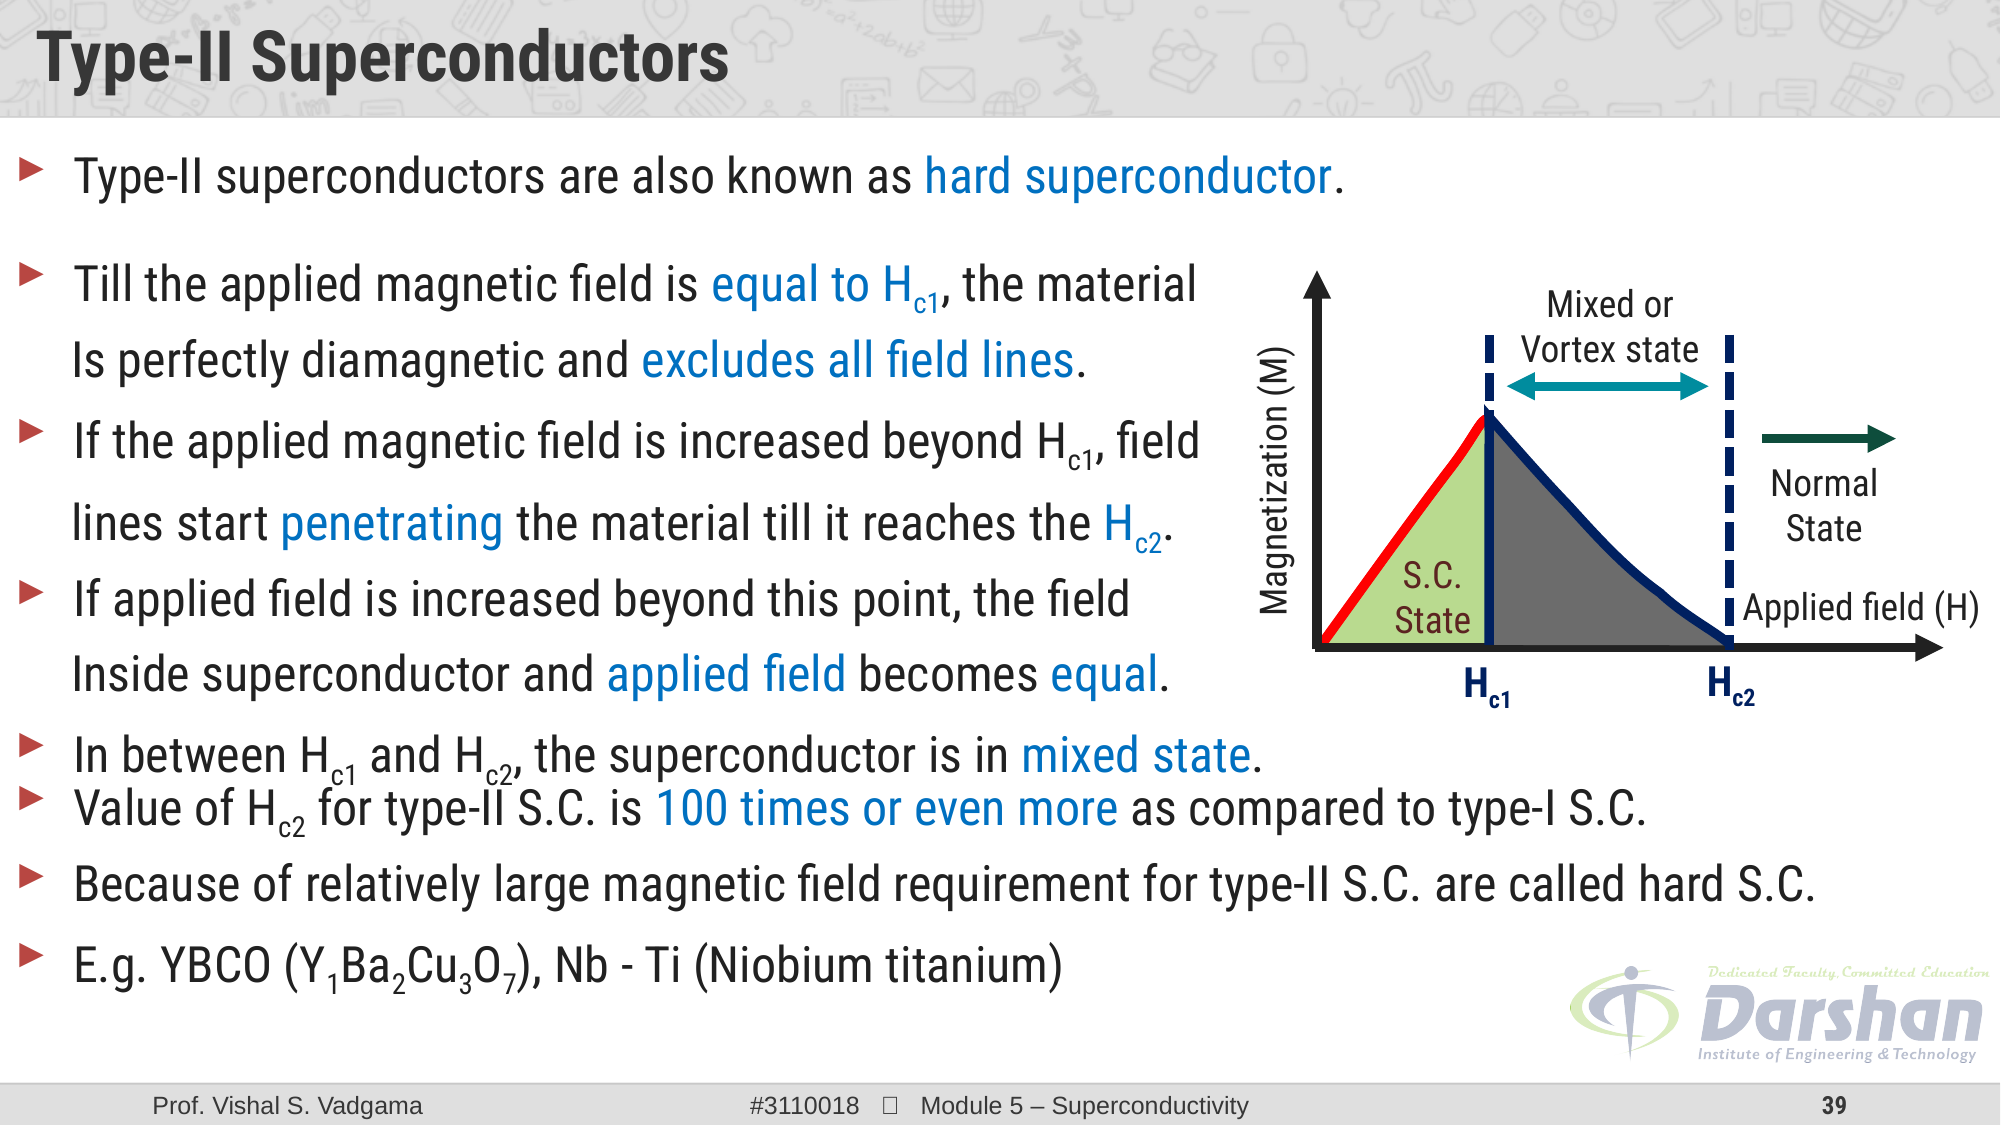

# Type-II Superconductors
Type-II superconductors are also known as hard superconductor.
Till the applied magnetic field is equal to Hc1, the material
Is perfectly diamagnetic and excludes all field lines.
If the applied magnetic field is increased beyond Hc1, field
lines start penetrating the material till it reaches the Hc2.
If applied field is increased beyond this point, the field
Inside superconductor and applied field becomes equal.
In between Hc1 and Hc2, the superconductor is in mixed state.
Mixed or Vortex state

Magnetization (M)
Normal
State
S.C.
State
Applied field (H)
Hc2
Hc1
Value of Hc2 for type-II S.C. is 100 times or even more as compared to type-I S.C.
Because of relatively large magnetic field requirement for type-II S.C. are called hard S.C.
E.g. YBCO (Y1Ba2Cu3O7), Nb - Ti (Niobium titanium)